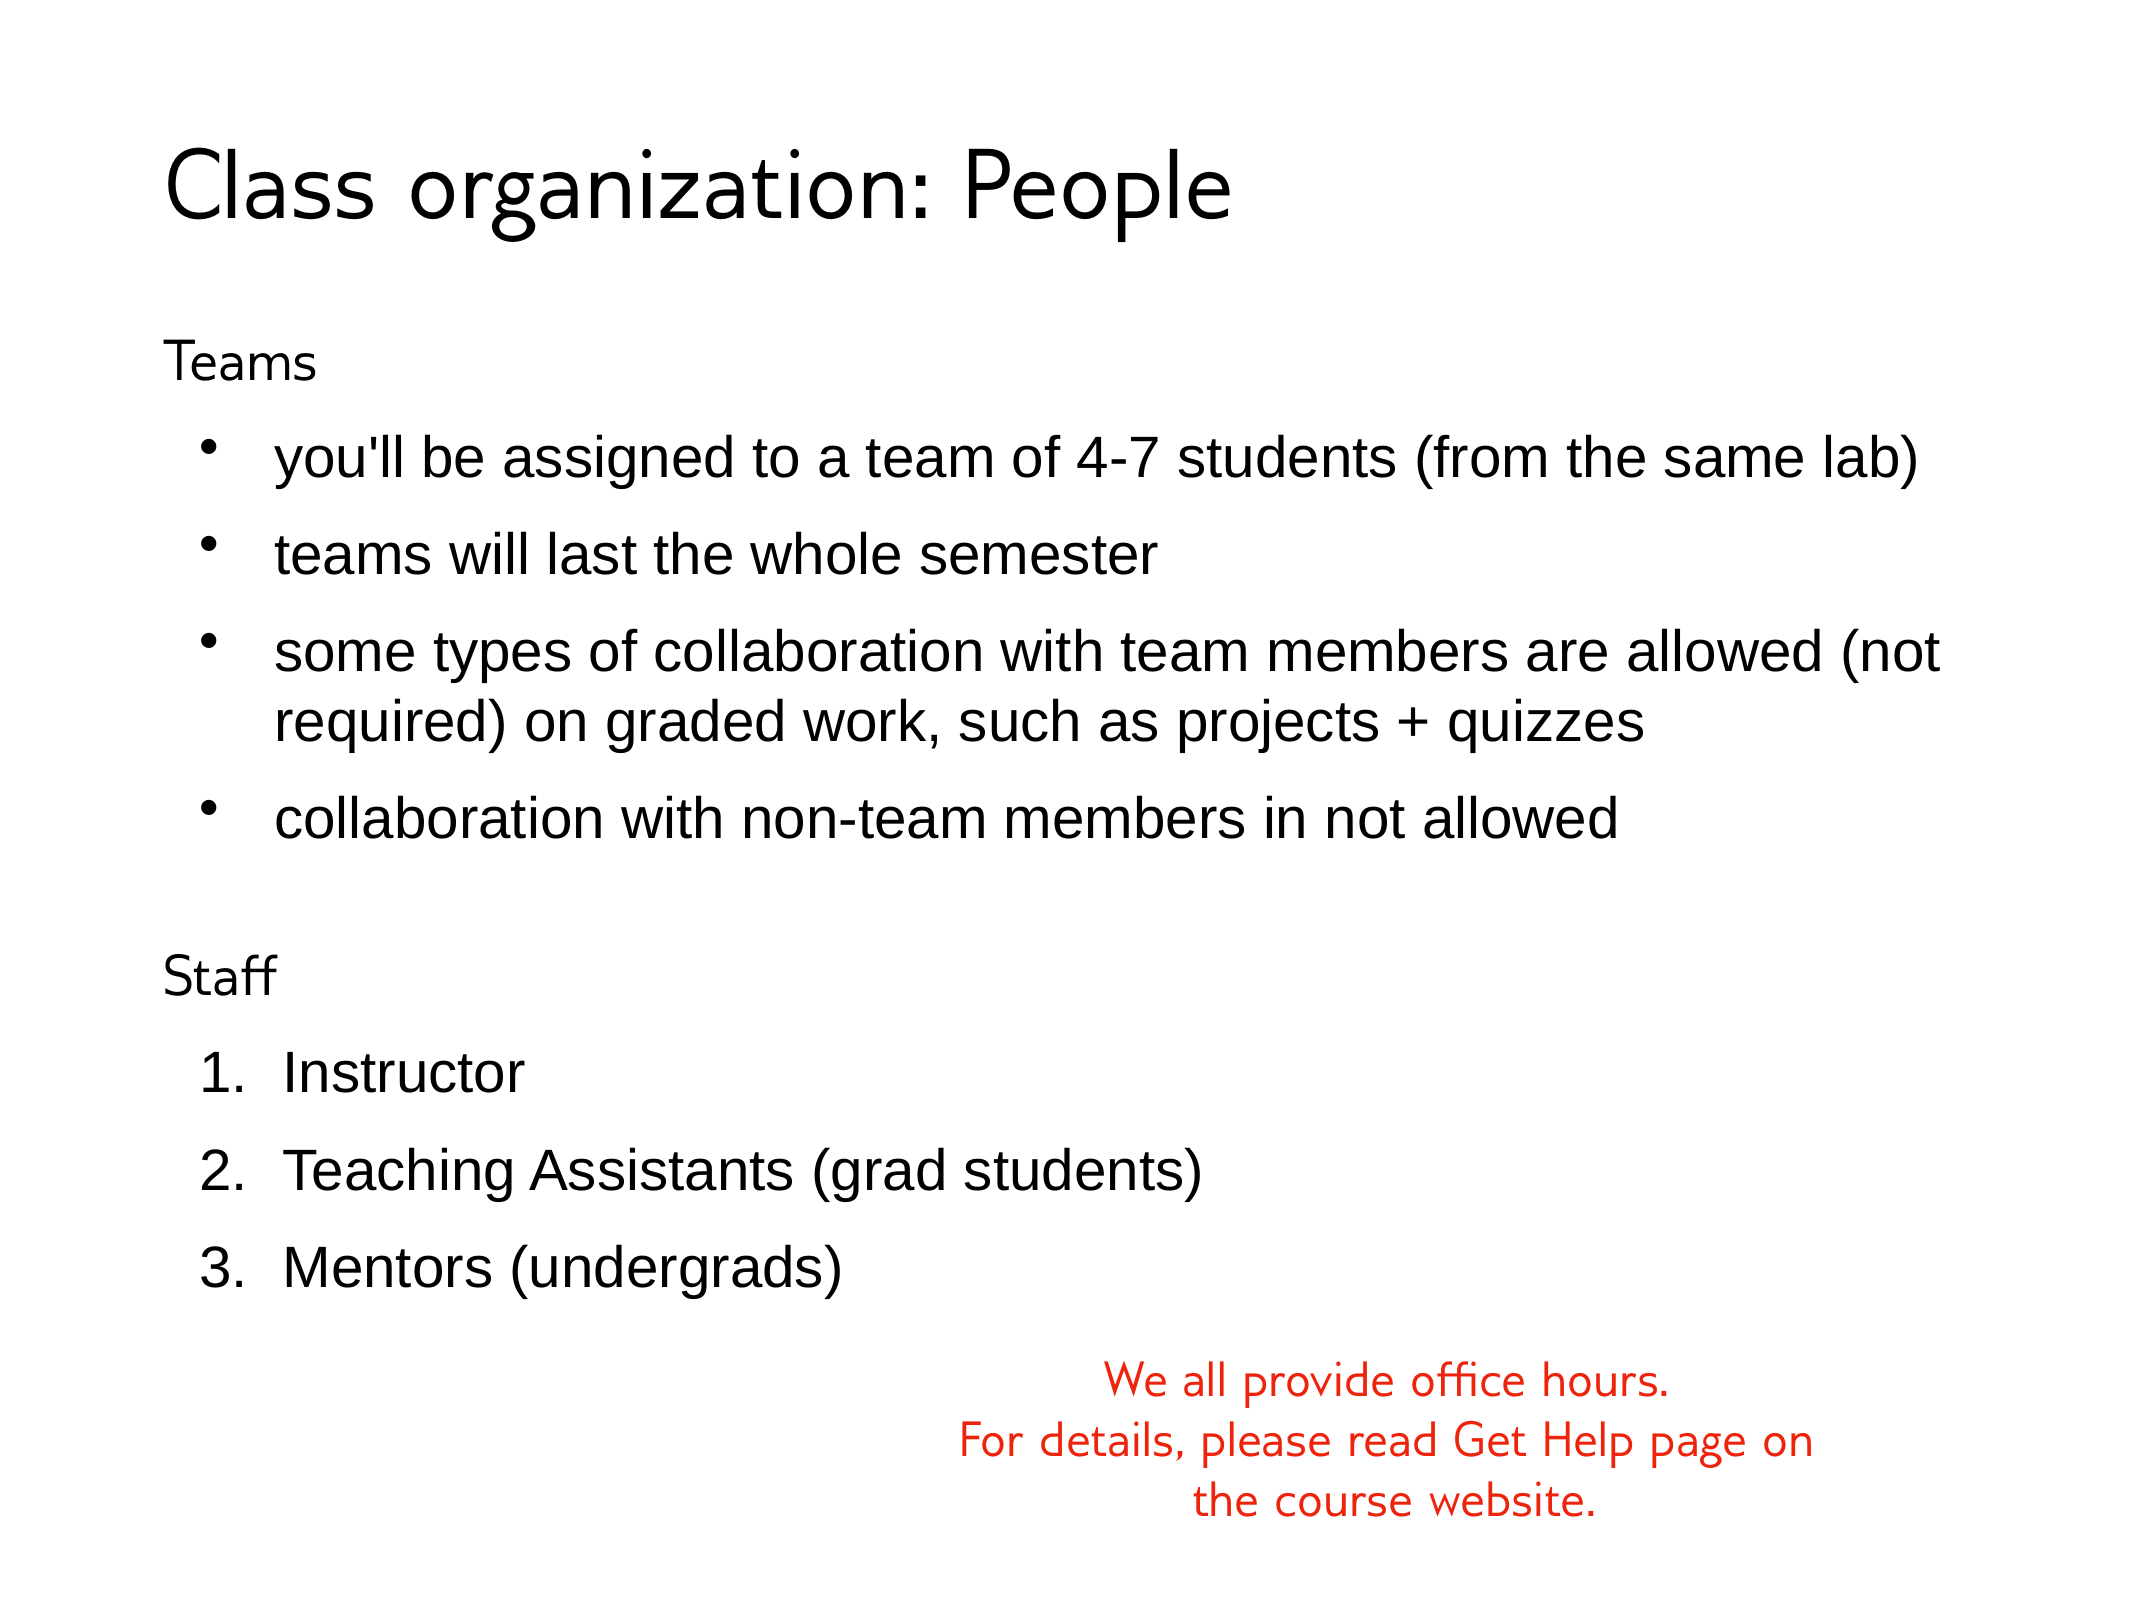

# Class organization: People
Teams
you'll be assigned to a team of 4-7 students (from the same lab)
teams will last the whole semester
some types of collaboration with team members are allowed (not required) on graded work, such as projects + quizzes
collaboration with non-team members in not allowed
Staff
Instructor
Teaching Assistants (grad students)
Mentors (undergrads)
We all provide office hours.
For details, please read Get Help page on
the course website.